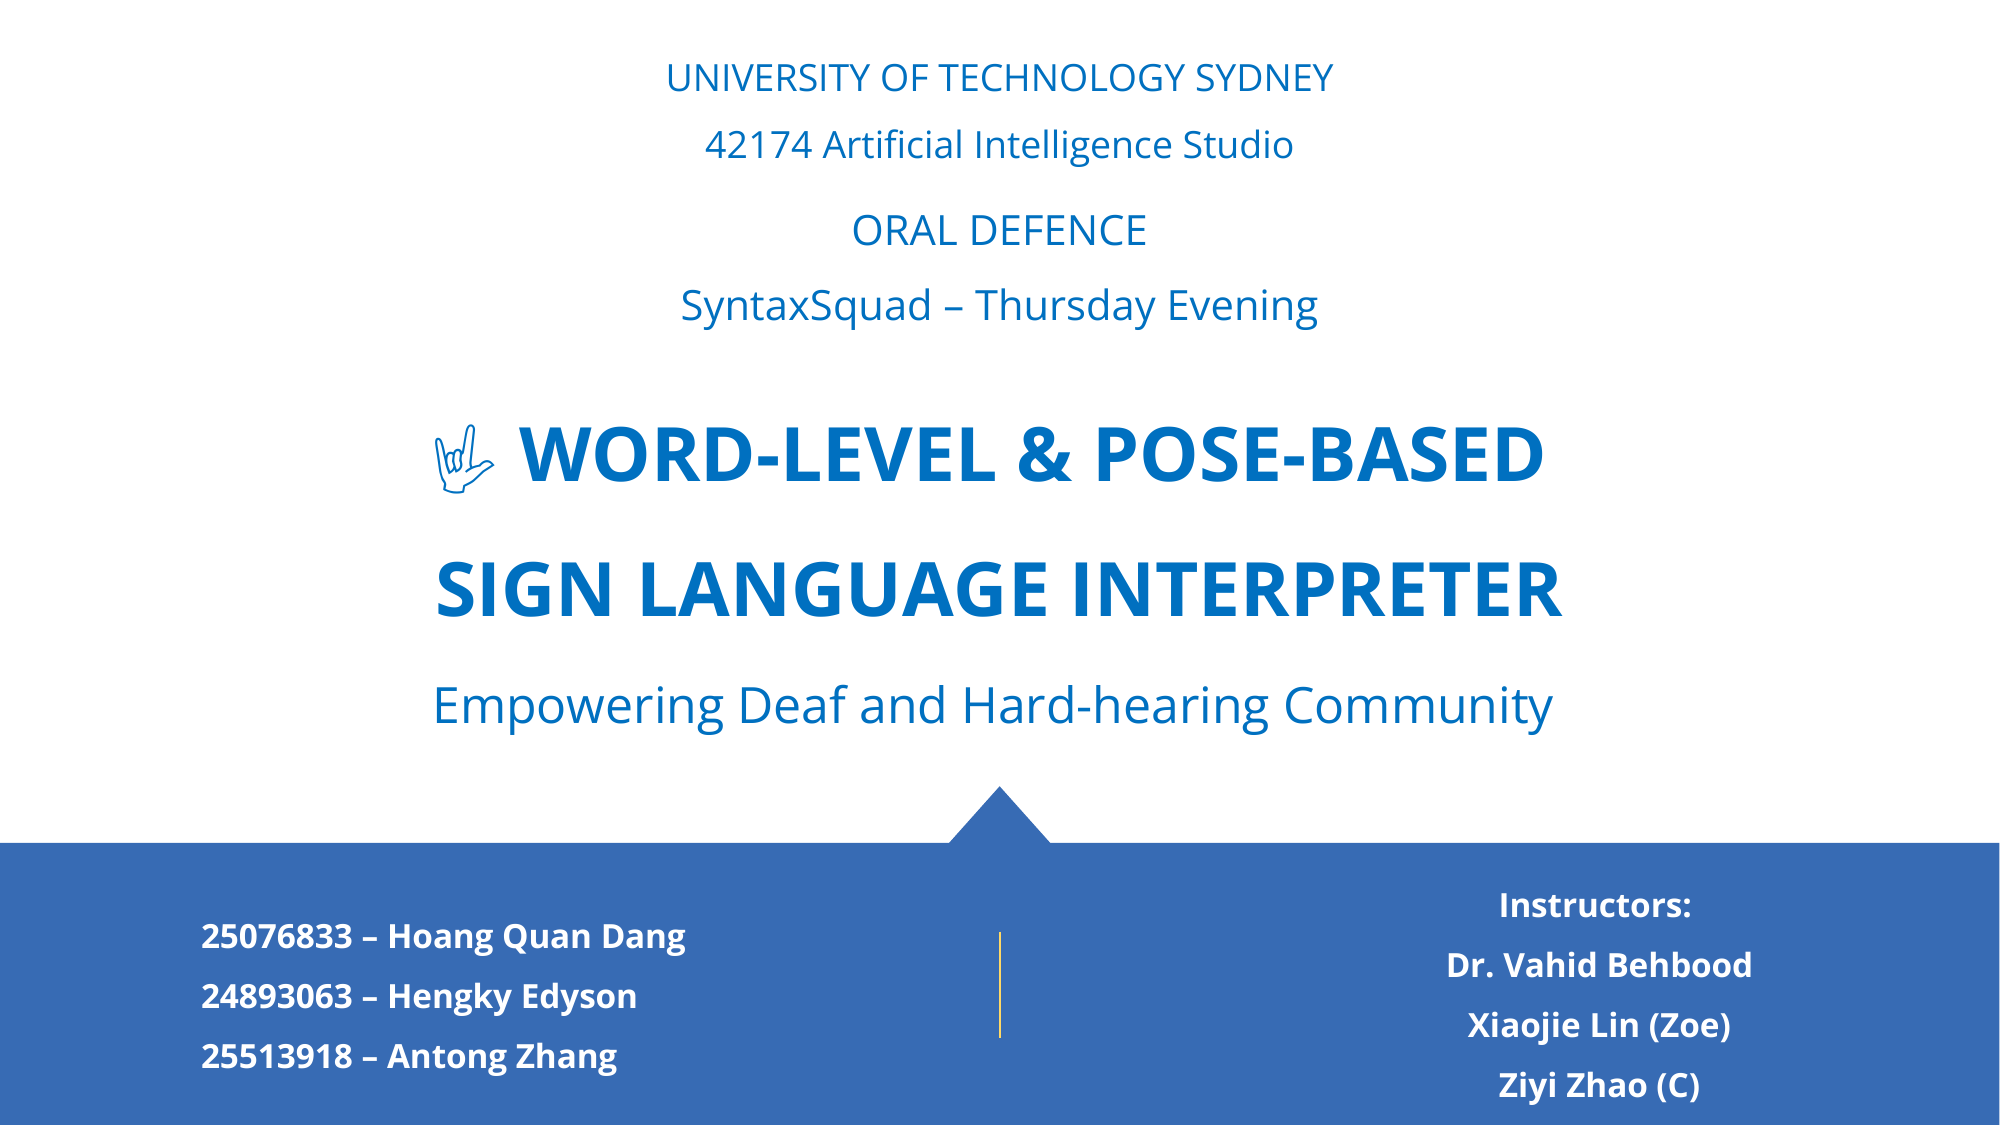

UNIVERSITY OF TECHNOLOGY SYDNEY
42174 Artificial Intelligence Studio
ORAL DEFENCE
SyntaxSquad – Thursday Evening
🤟 WORD-LEVEL & POSE-BASED
SIGN LANGUAGE INTERPRETER
Empowering Deaf and Hard-hearing Community

Instructors:
Dr. Vahid Behbood
Xiaojie Lin (Zoe)
Ziyi Zhao (C)
25076833 – Hoang Quan Dang
24893063 – Hengky Edyson
25513918 – Antong Zhang